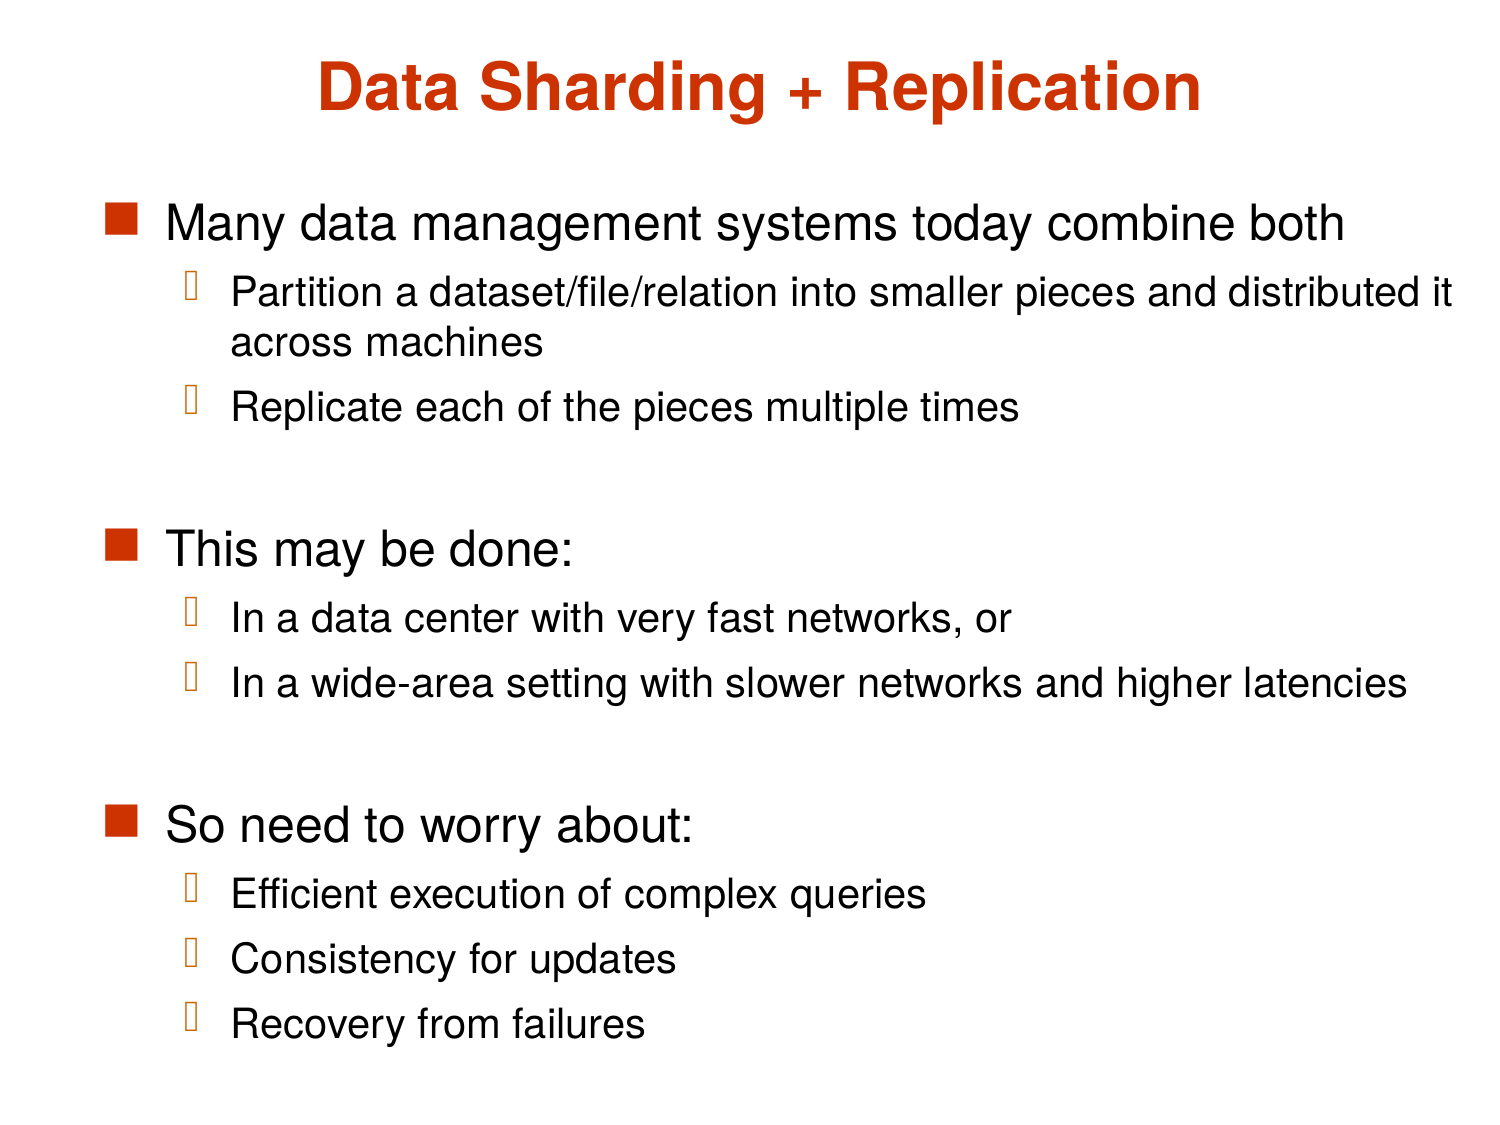

# Data Sharding + Replication
Many data management systems today combine both
Partition a dataset/file/relation into smaller pieces and distributed it across machines
Replicate each of the pieces multiple times

This may be done:
In a data center with very fast networks, or
In a wide-area setting with slower networks and higher latencies

So need to worry about:
Efficient execution of complex queries
Consistency for updates
Recovery from failures